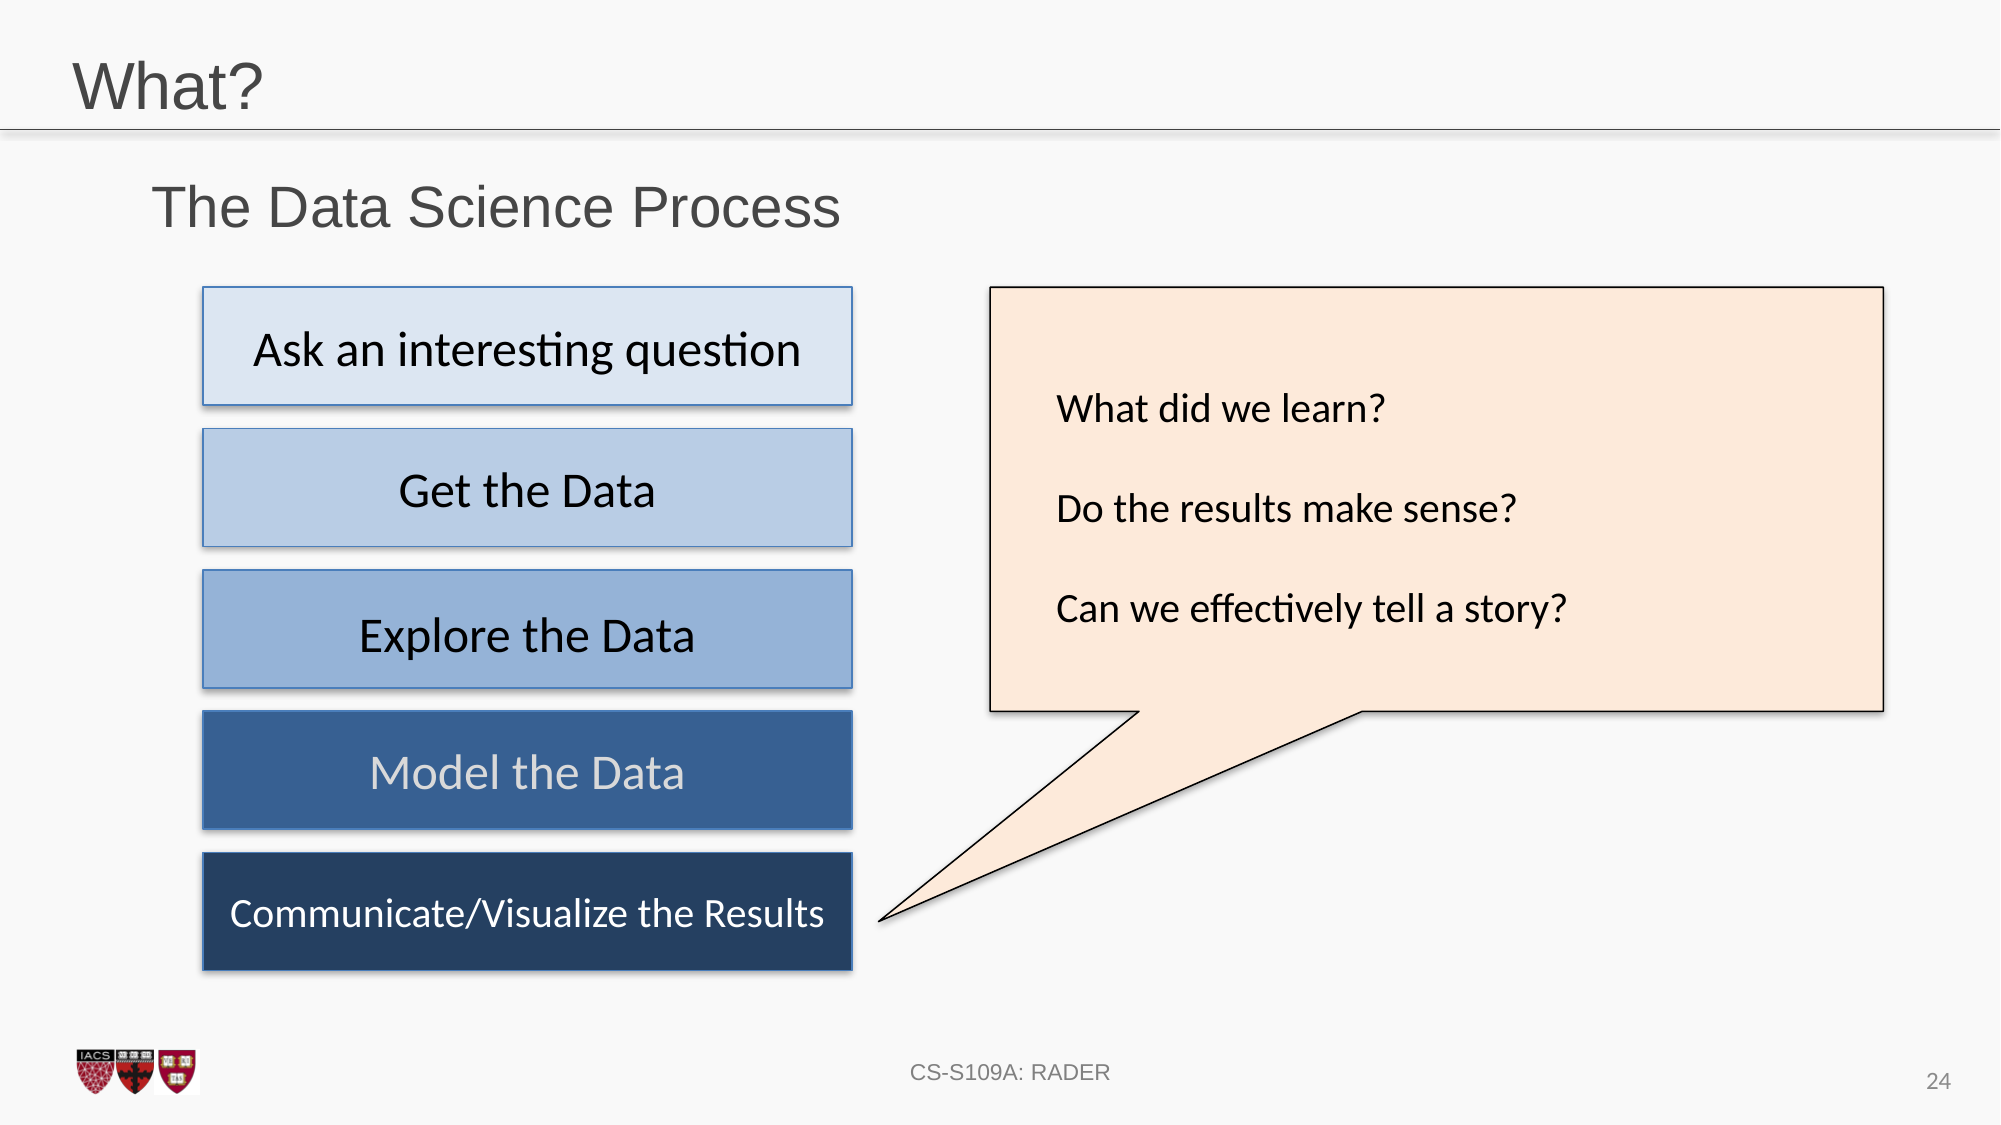

# What?

The Data Science Process
Ask an interesting question
What did we learn?
Do the results make sense?
Can we effectively tell a story?

Get the Data

Explore the Data

Model the Data

Communicate/Visualize the Results
24